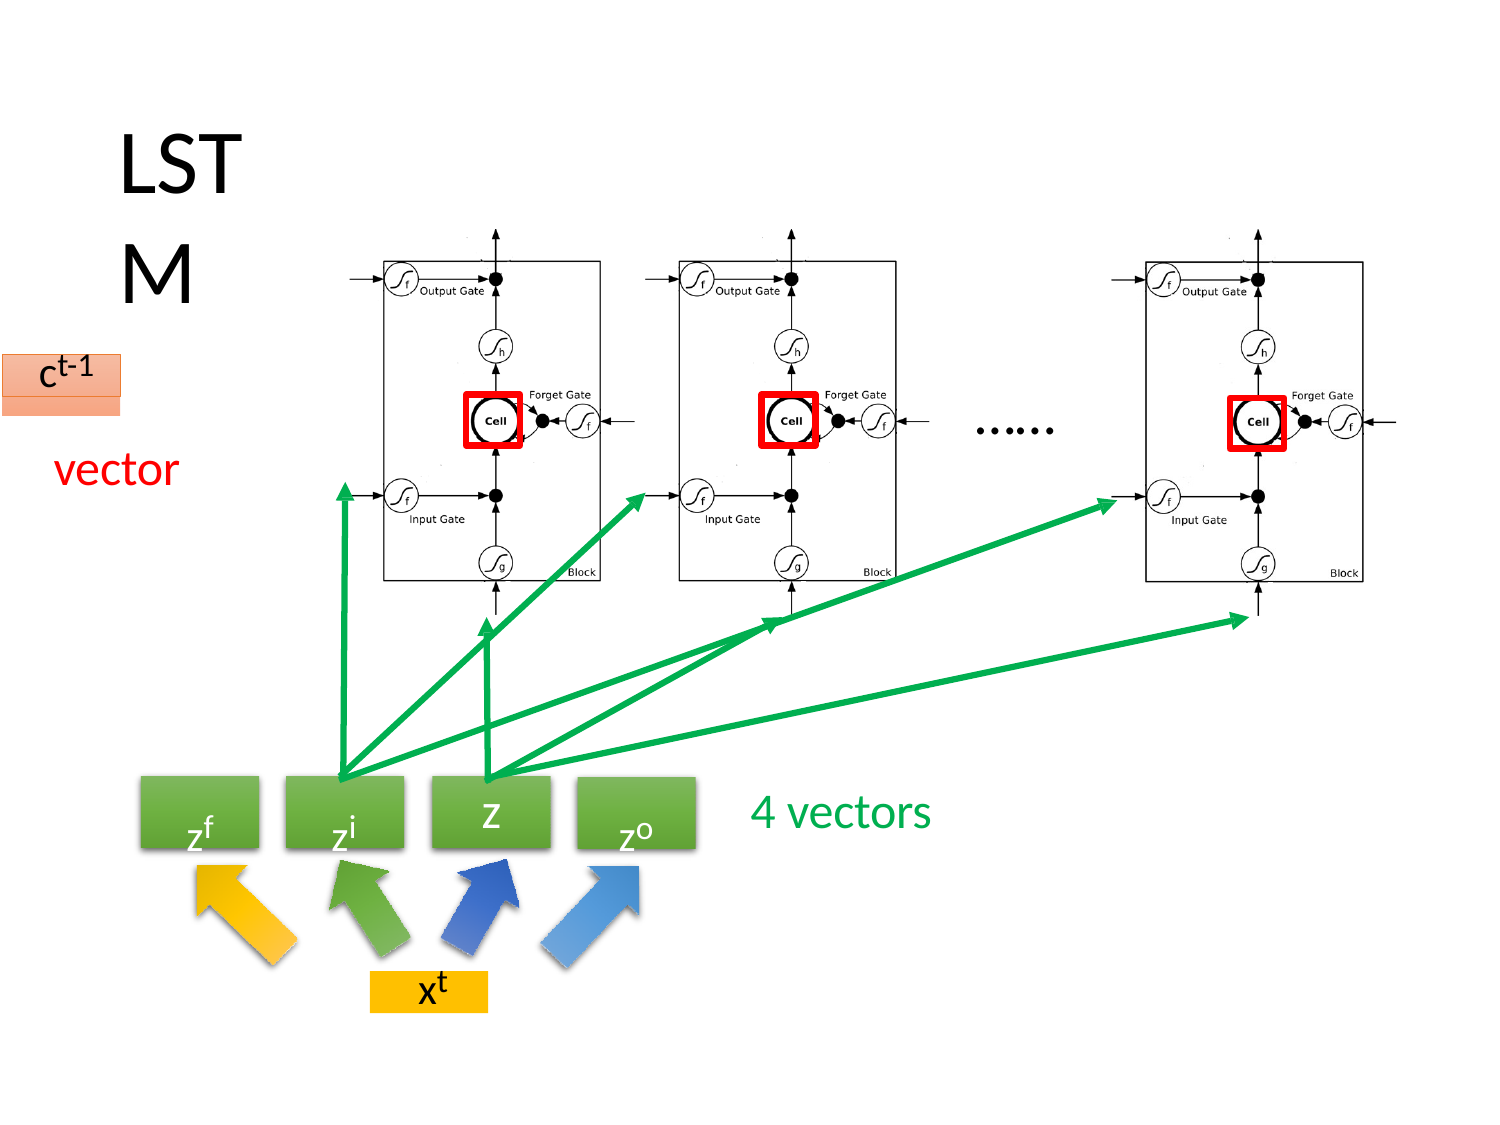

# LSTM

ct-1
……

vector

zf
zi
zo

4 vectors

z

xt